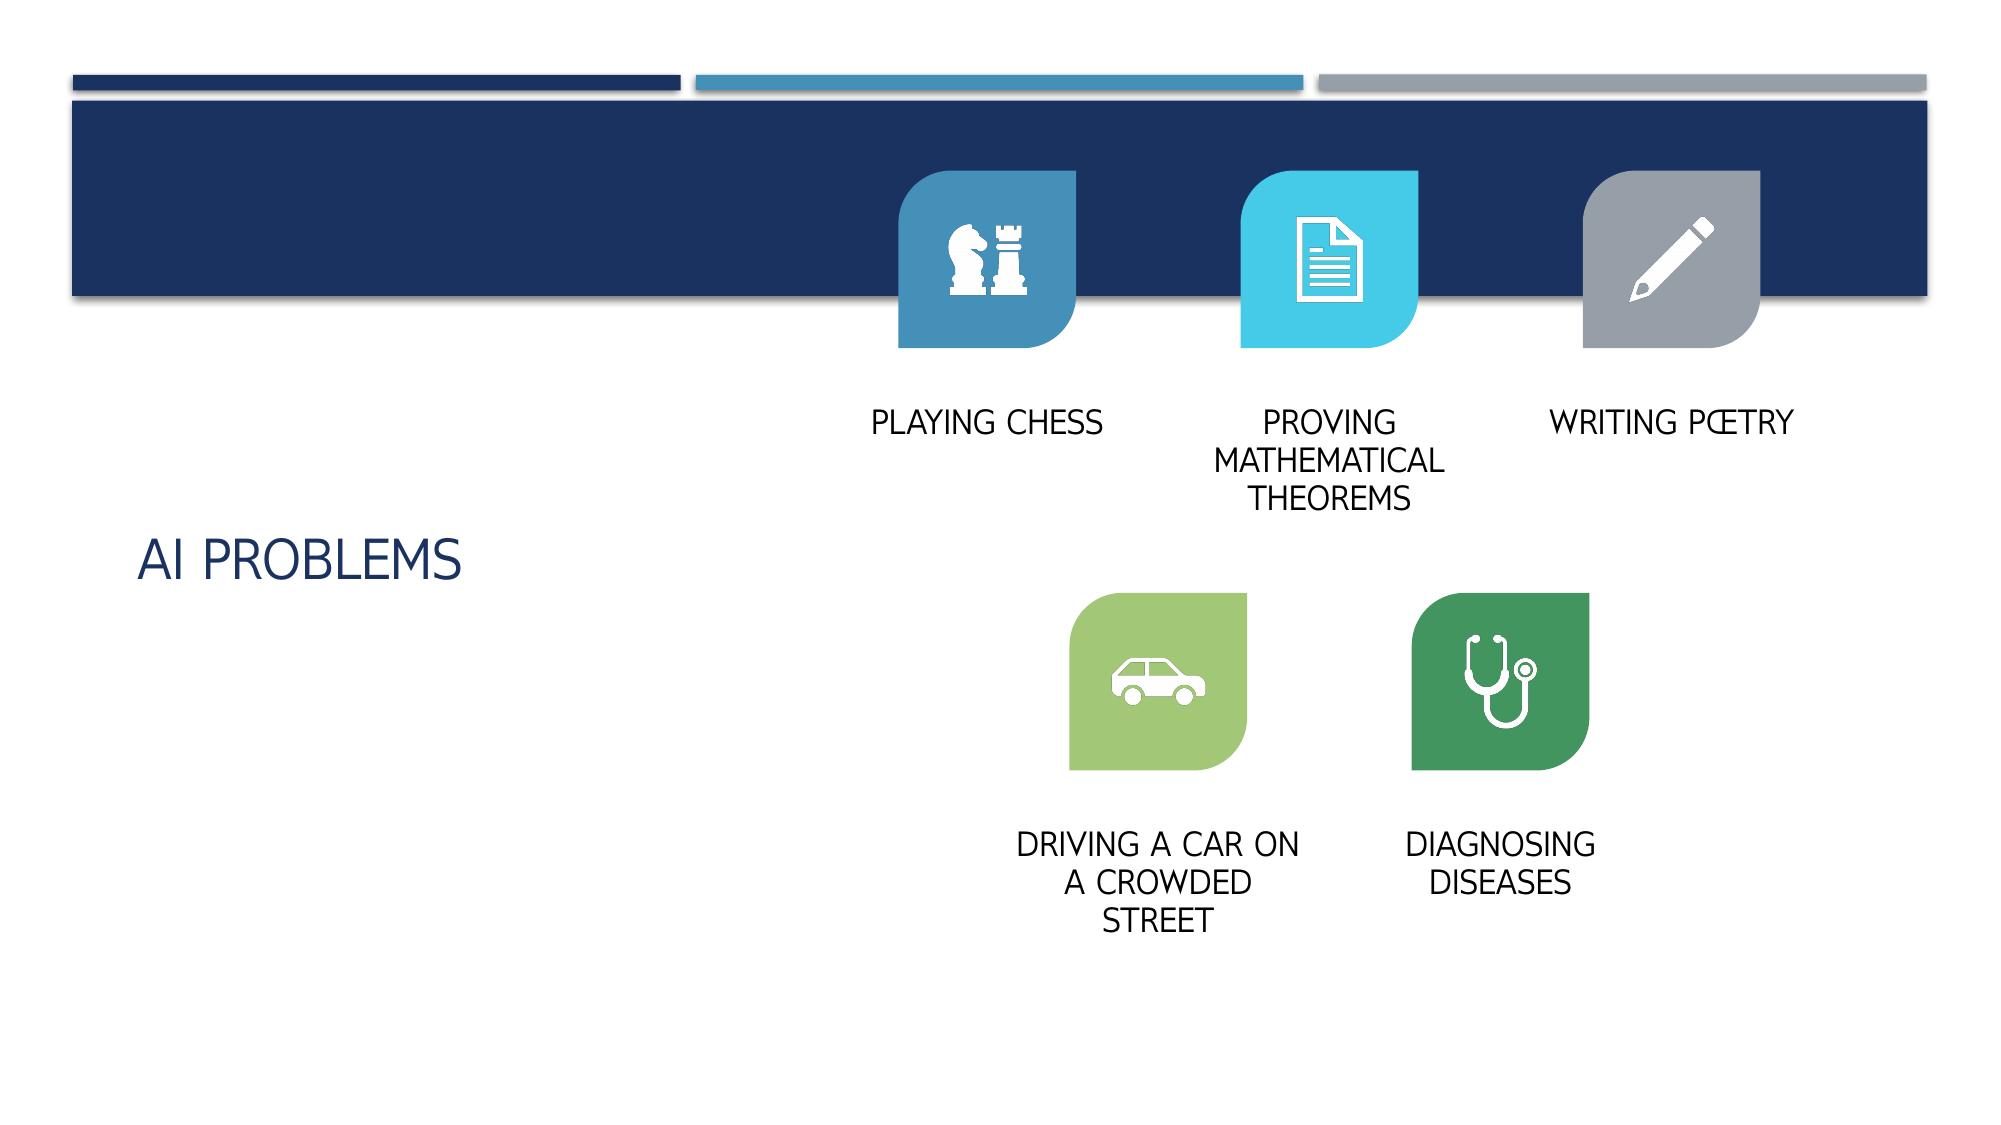

# AI problems
Playing chess
Proving mathematical theorems
Writing poetry
Driving a car on a crowded street
Diagnosing diseases